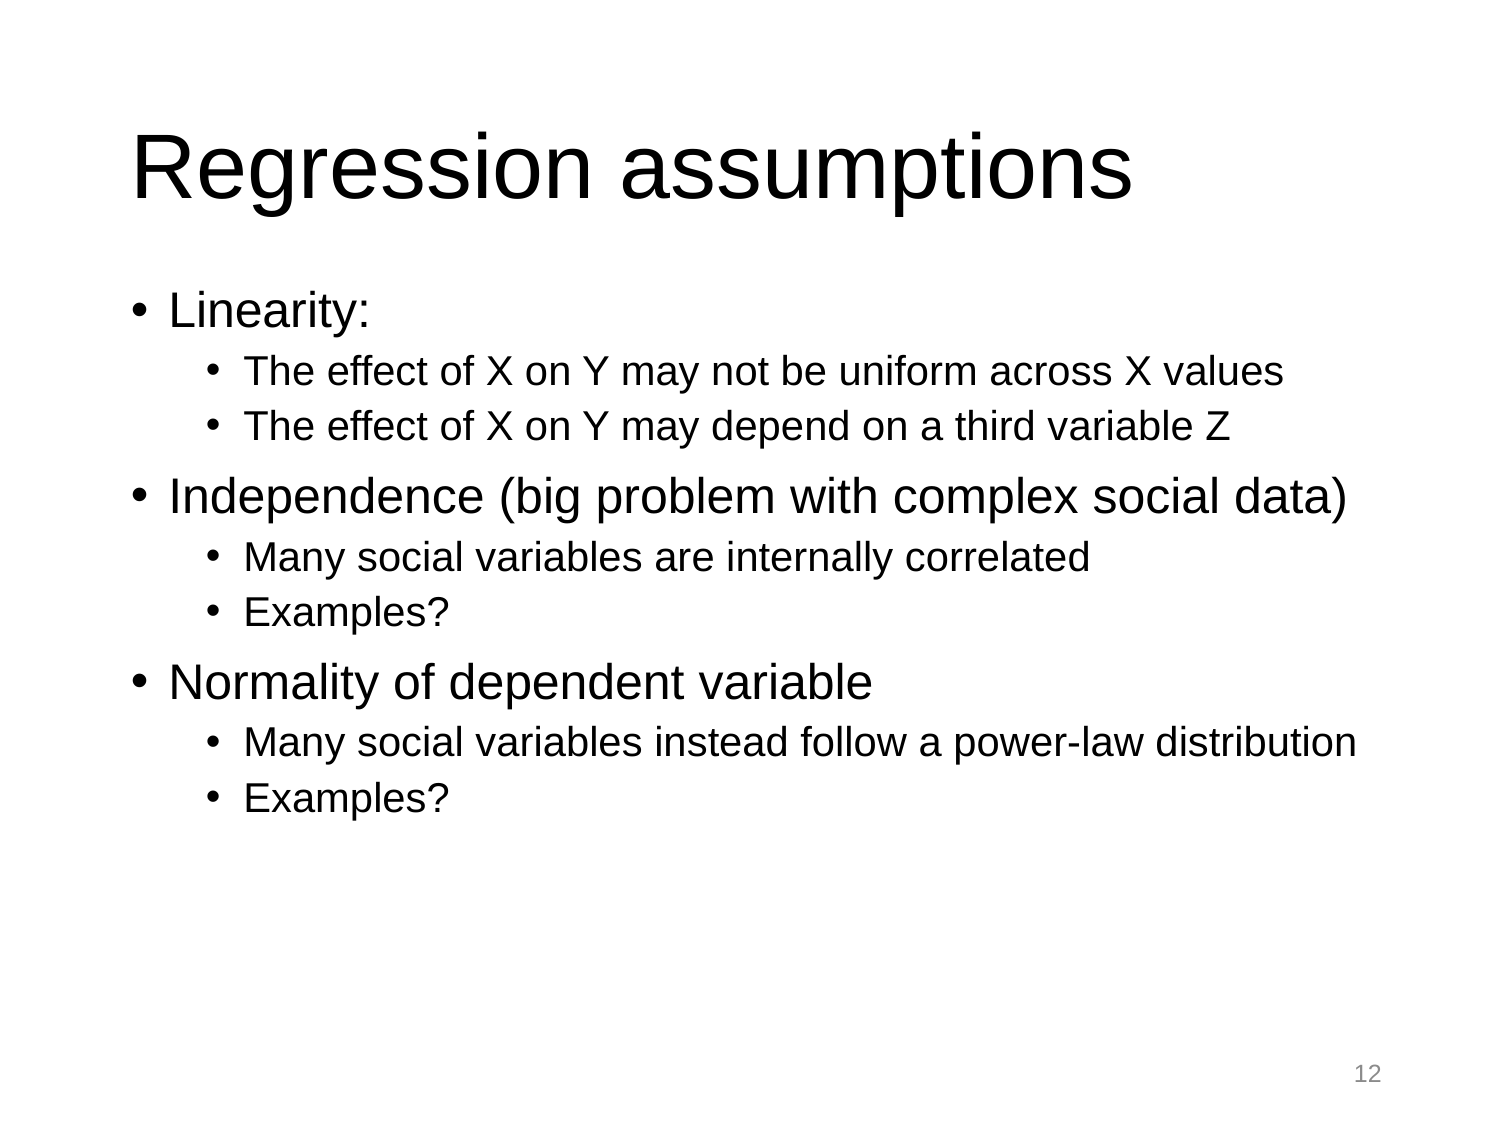

# Regression assumptions
Linearity:
The effect of X on Y may not be uniform across X values
The effect of X on Y may depend on a third variable Z
Independence (big problem with complex social data)
Many social variables are internally correlated
Examples?
Normality of dependent variable
Many social variables instead follow a power-law distribution
Examples?

12